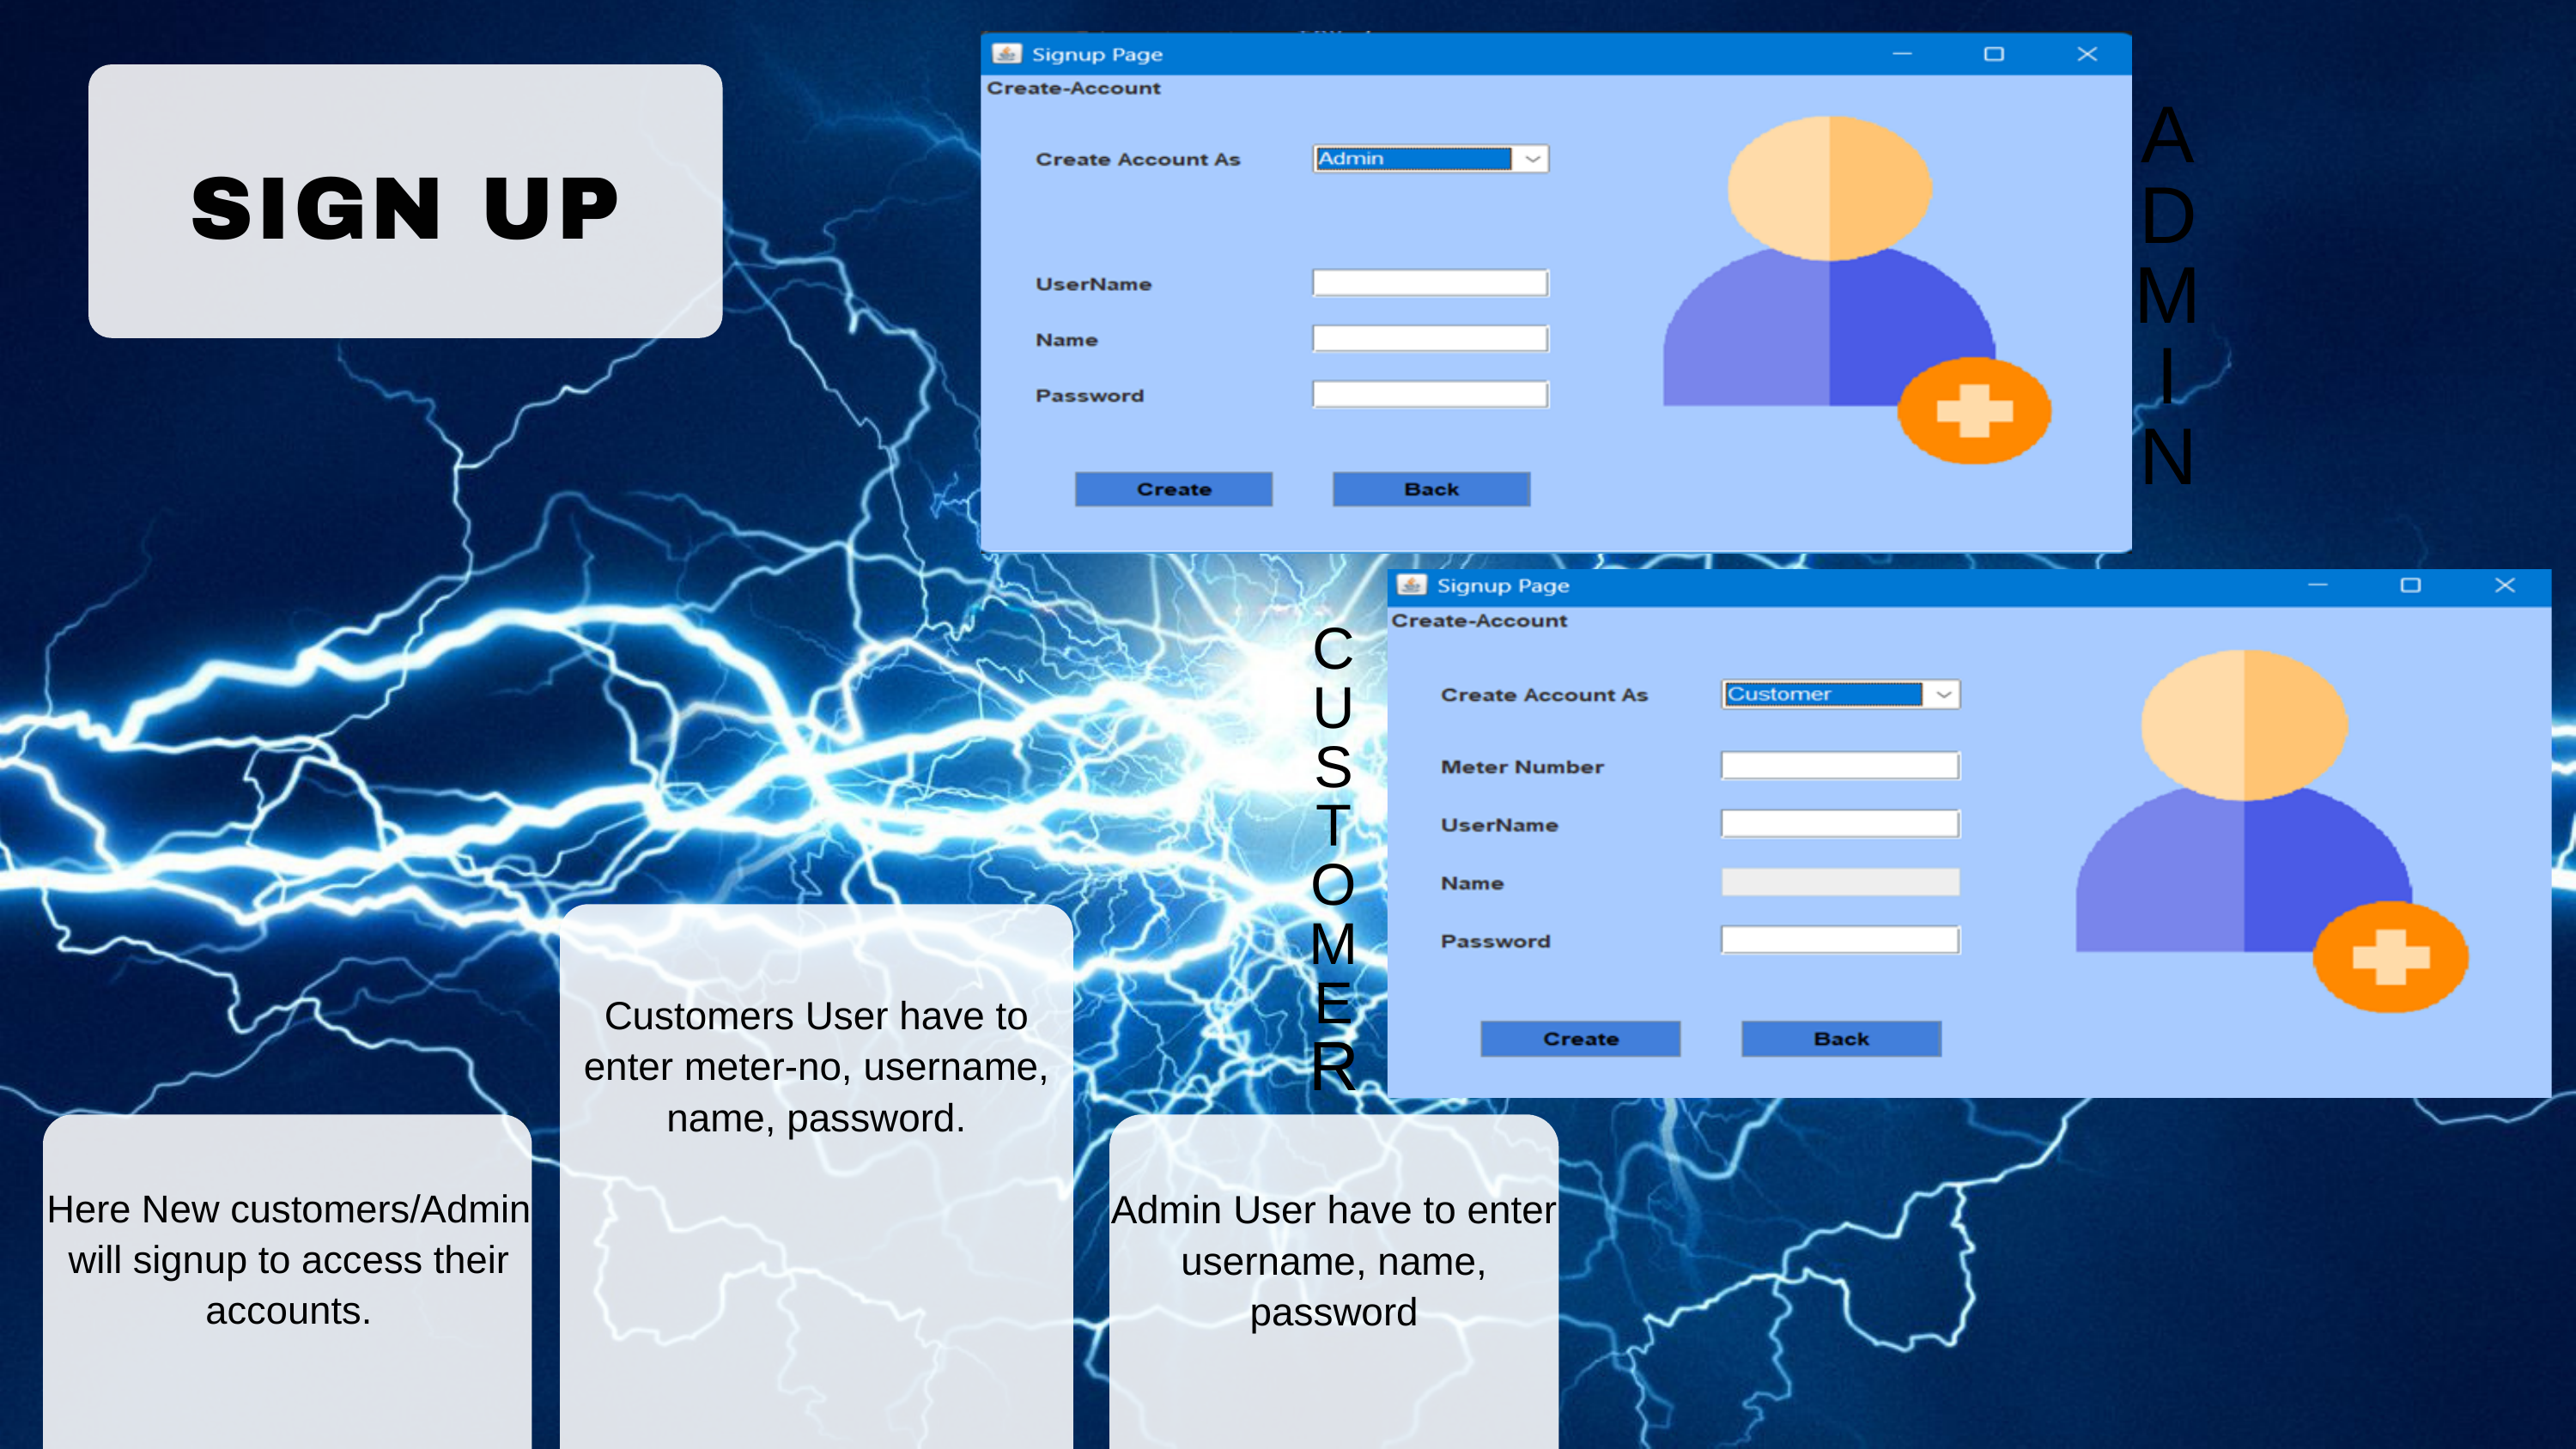

A
D
M
I
N
SIGN UP

C
U
S
T
O
M
E
R

Customers User have to enter meter-no, username, name, password.

Here New customers/Admin will signup to access their accounts.

Admin User have to enter username, name, password